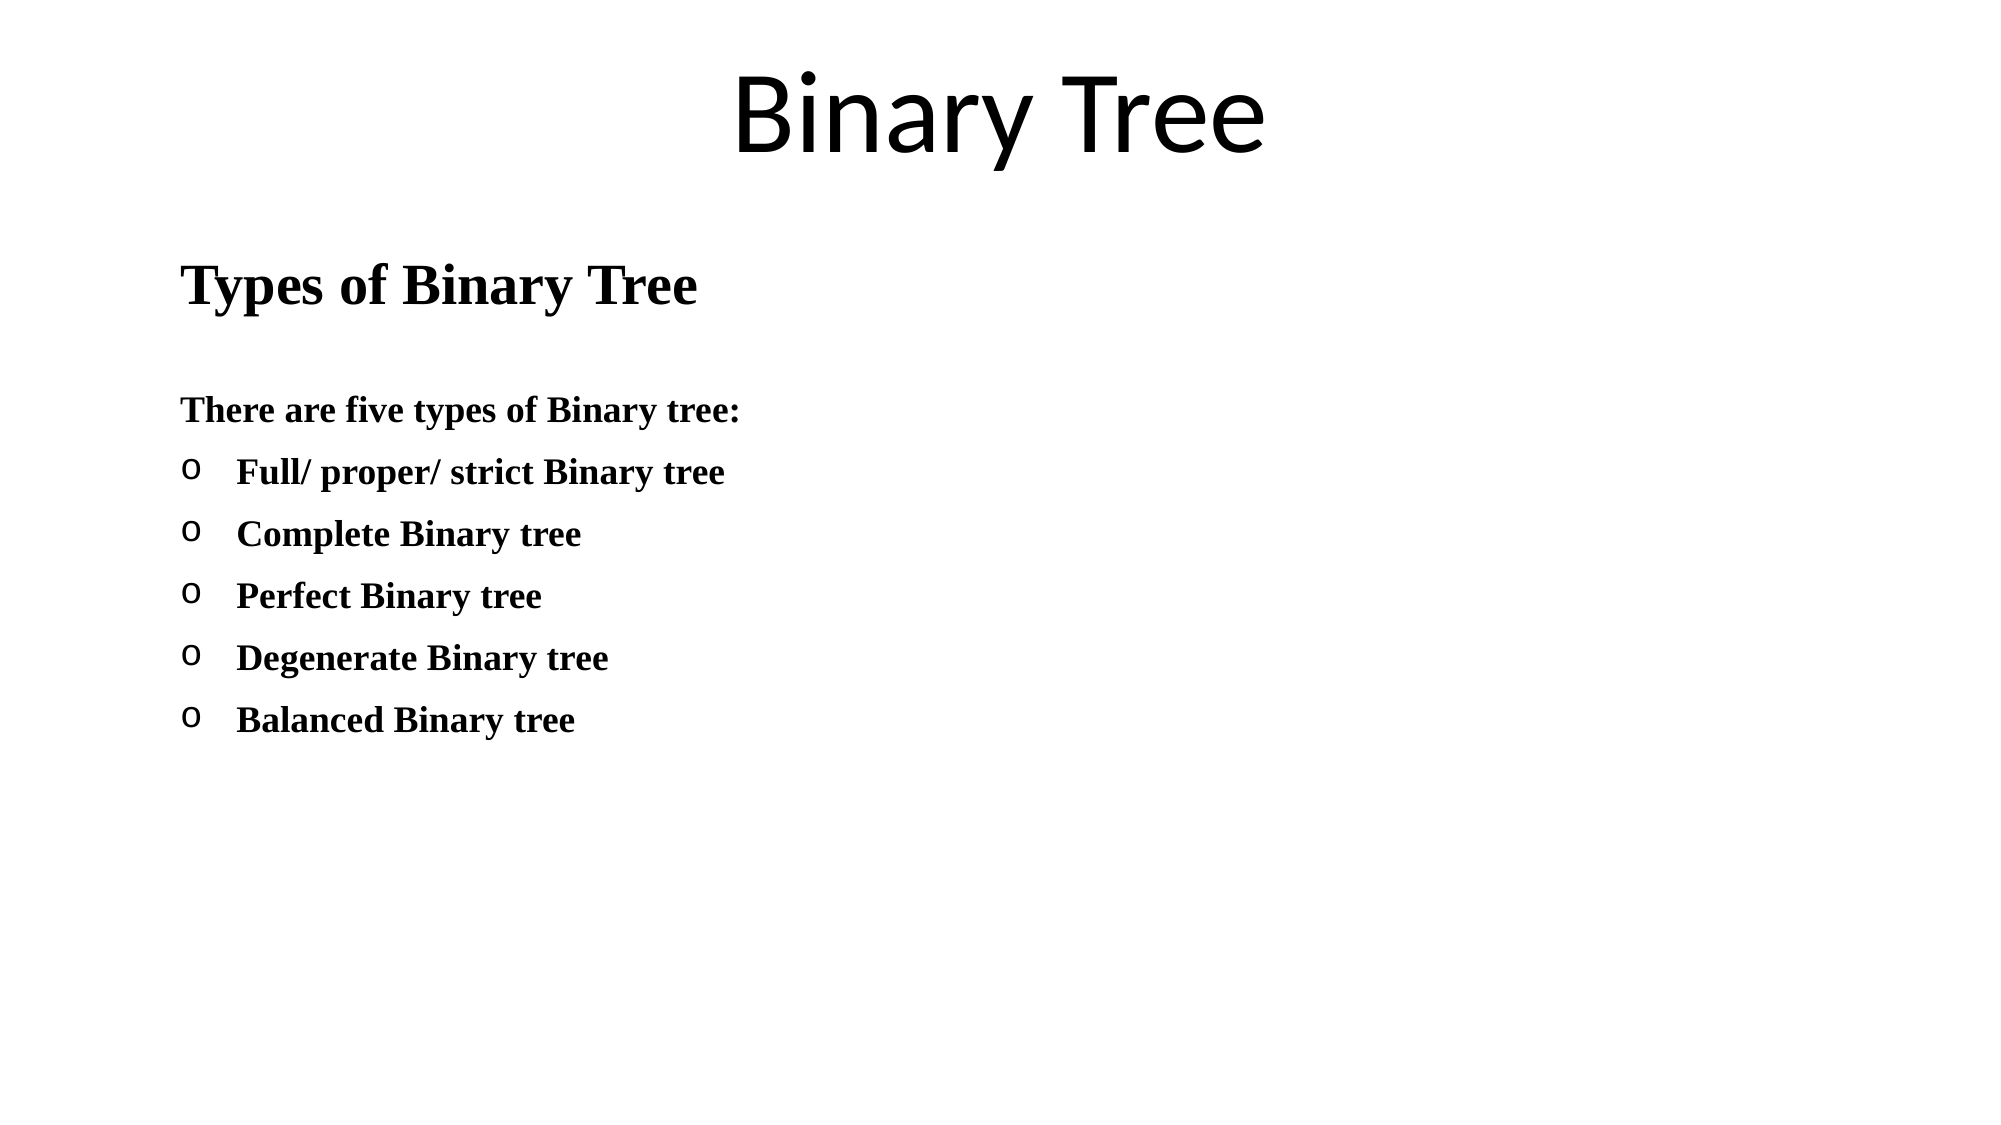

# Binary Tree
Types of Binary Tree

There are five types of Binary tree:
Full/ proper/ strict Binary tree
Complete Binary tree
Perfect Binary tree
Degenerate Binary tree
Balanced Binary tree